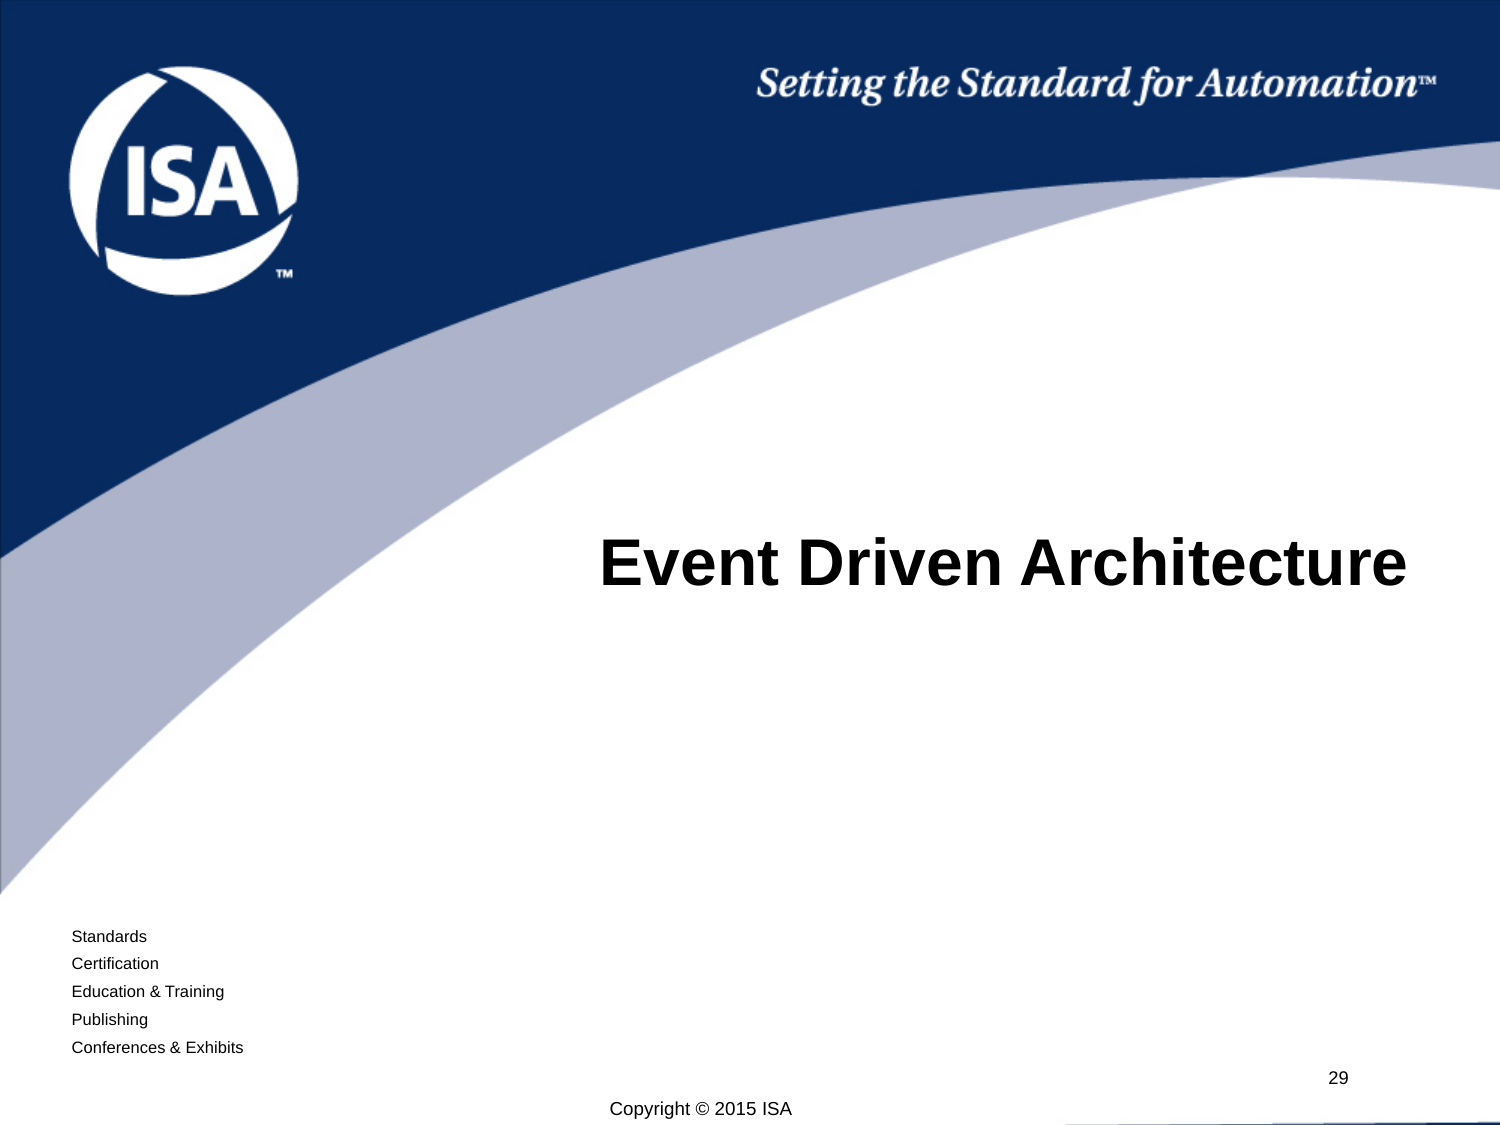

# Event Driven Architecture
Copyright © 2015 ISA